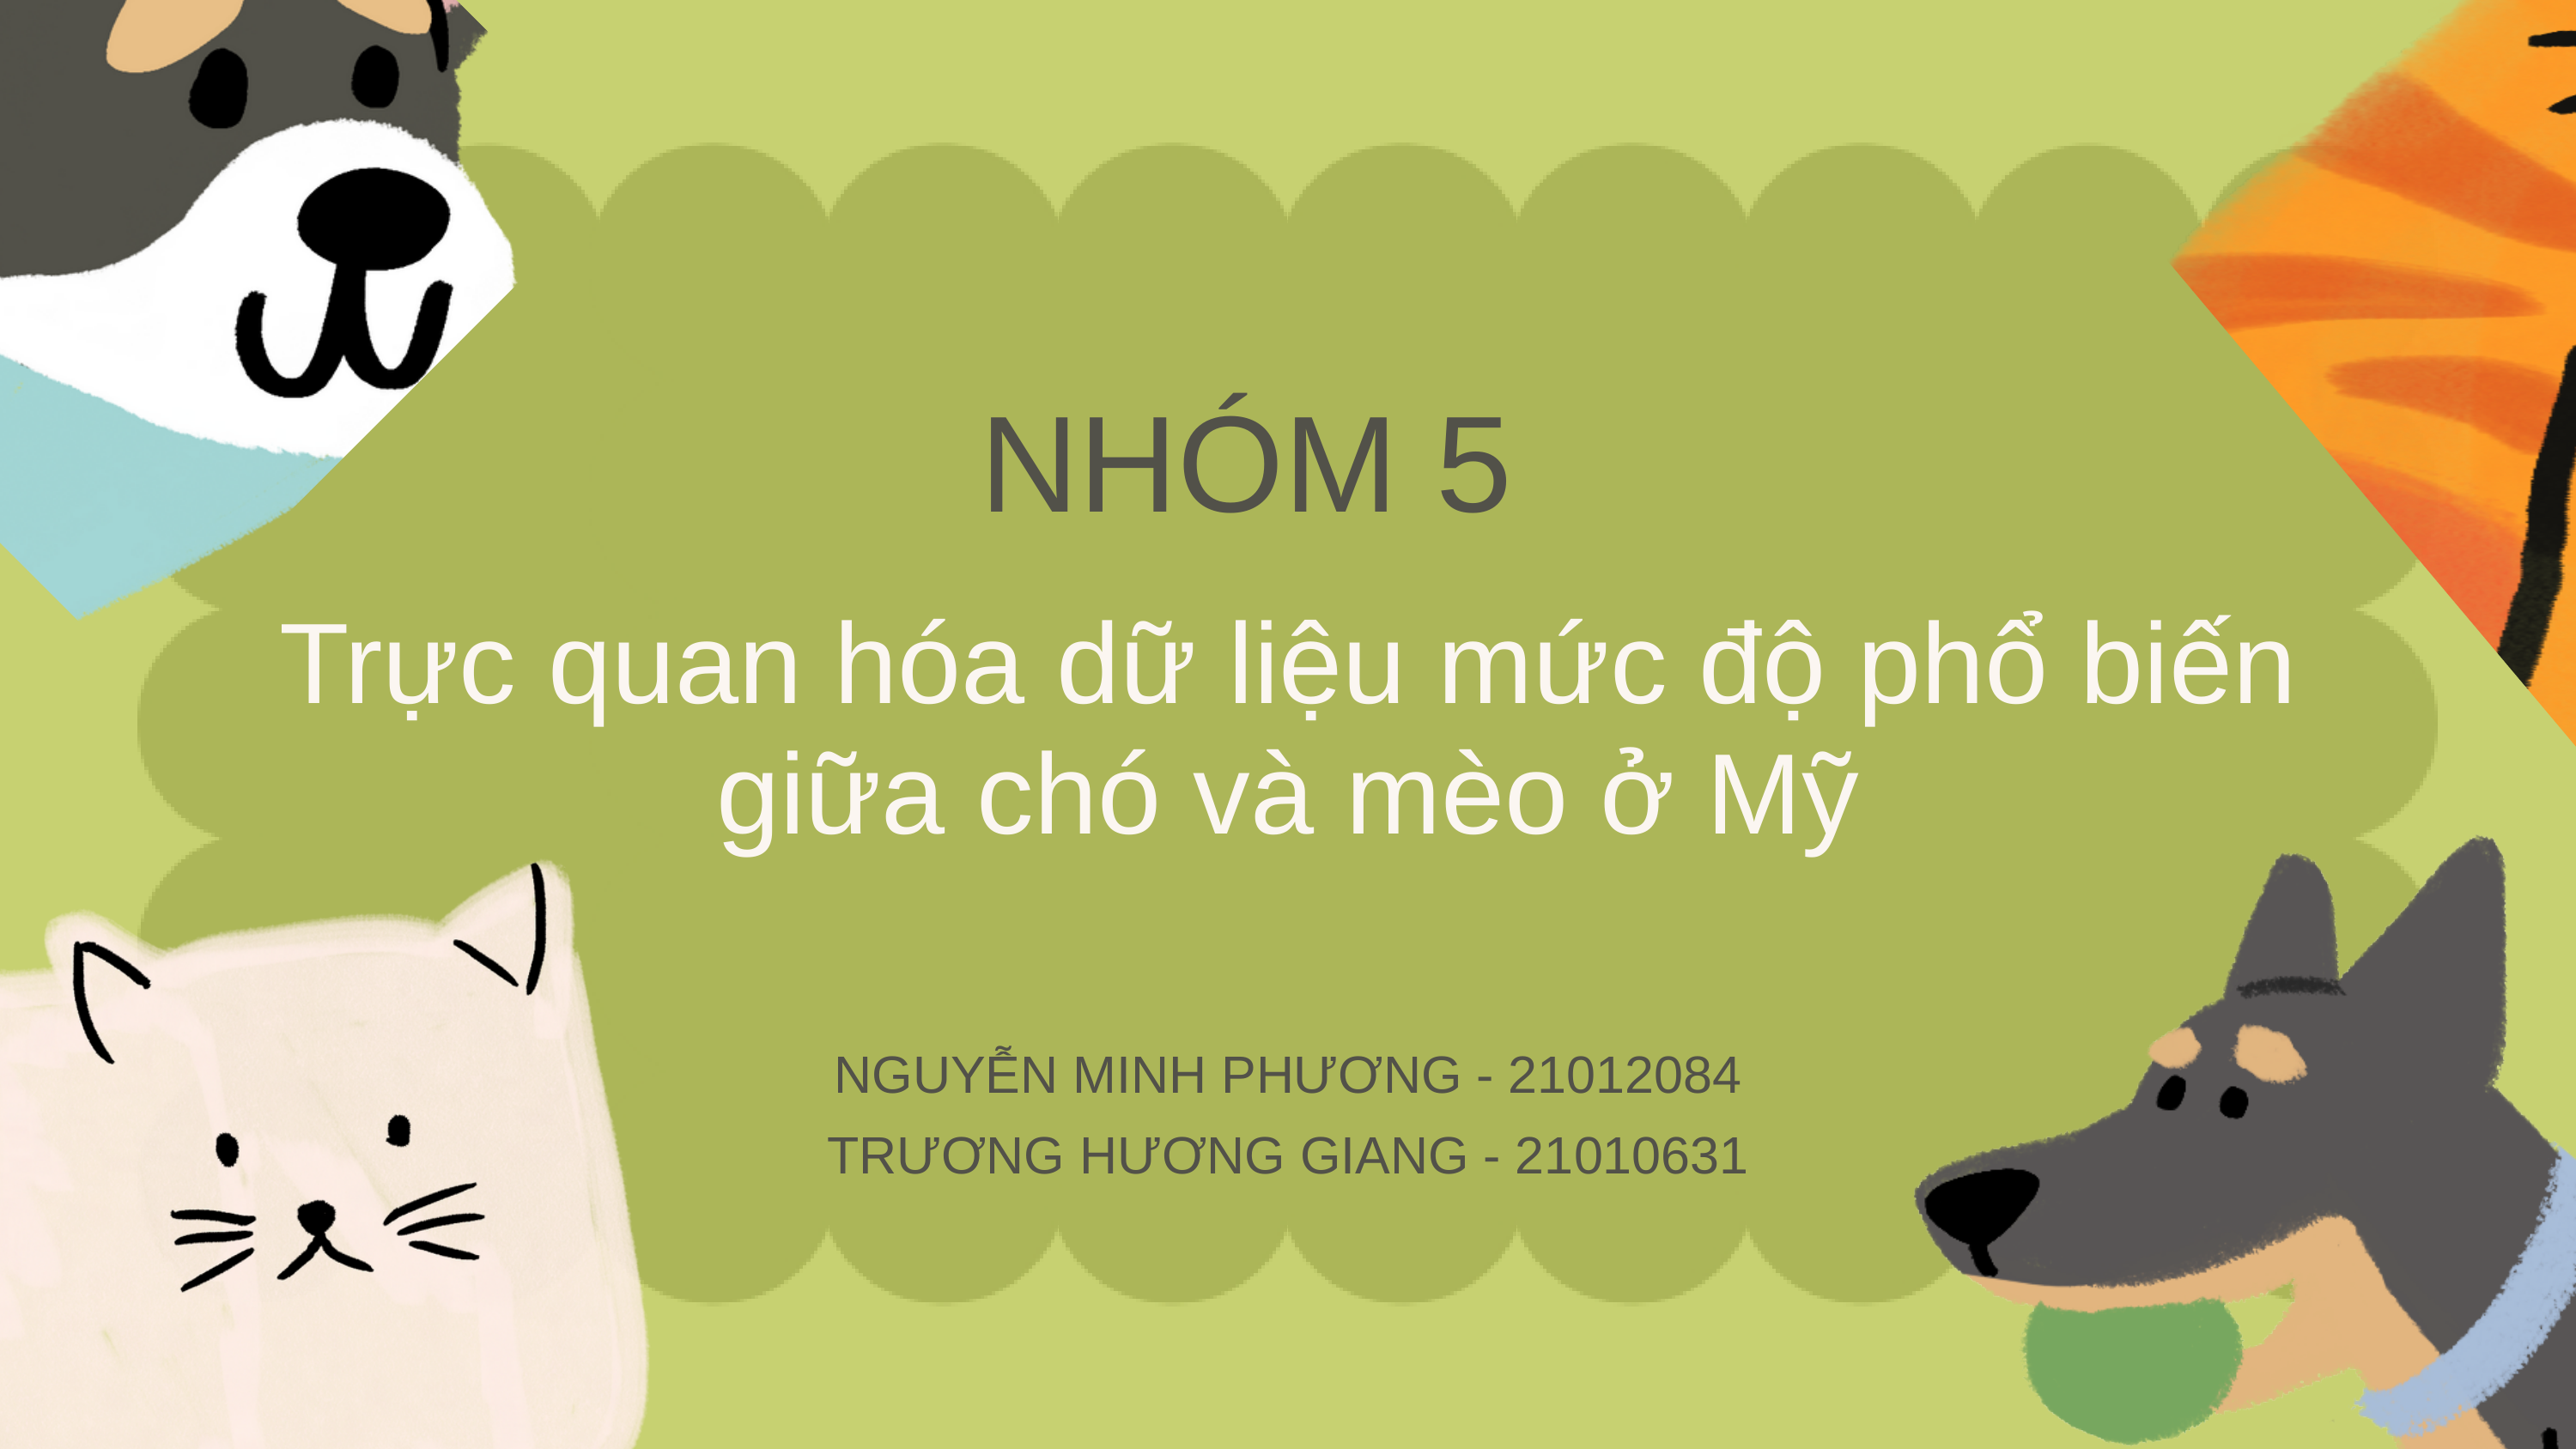

NHÓM 5
Trực quan hóa dữ liệu mức độ phổ biến giữa chó và mèo ở Mỹ

NGUYỄN MINH PHƯƠNG - 21012084
TRƯƠNG HƯƠNG GIANG - 21010631